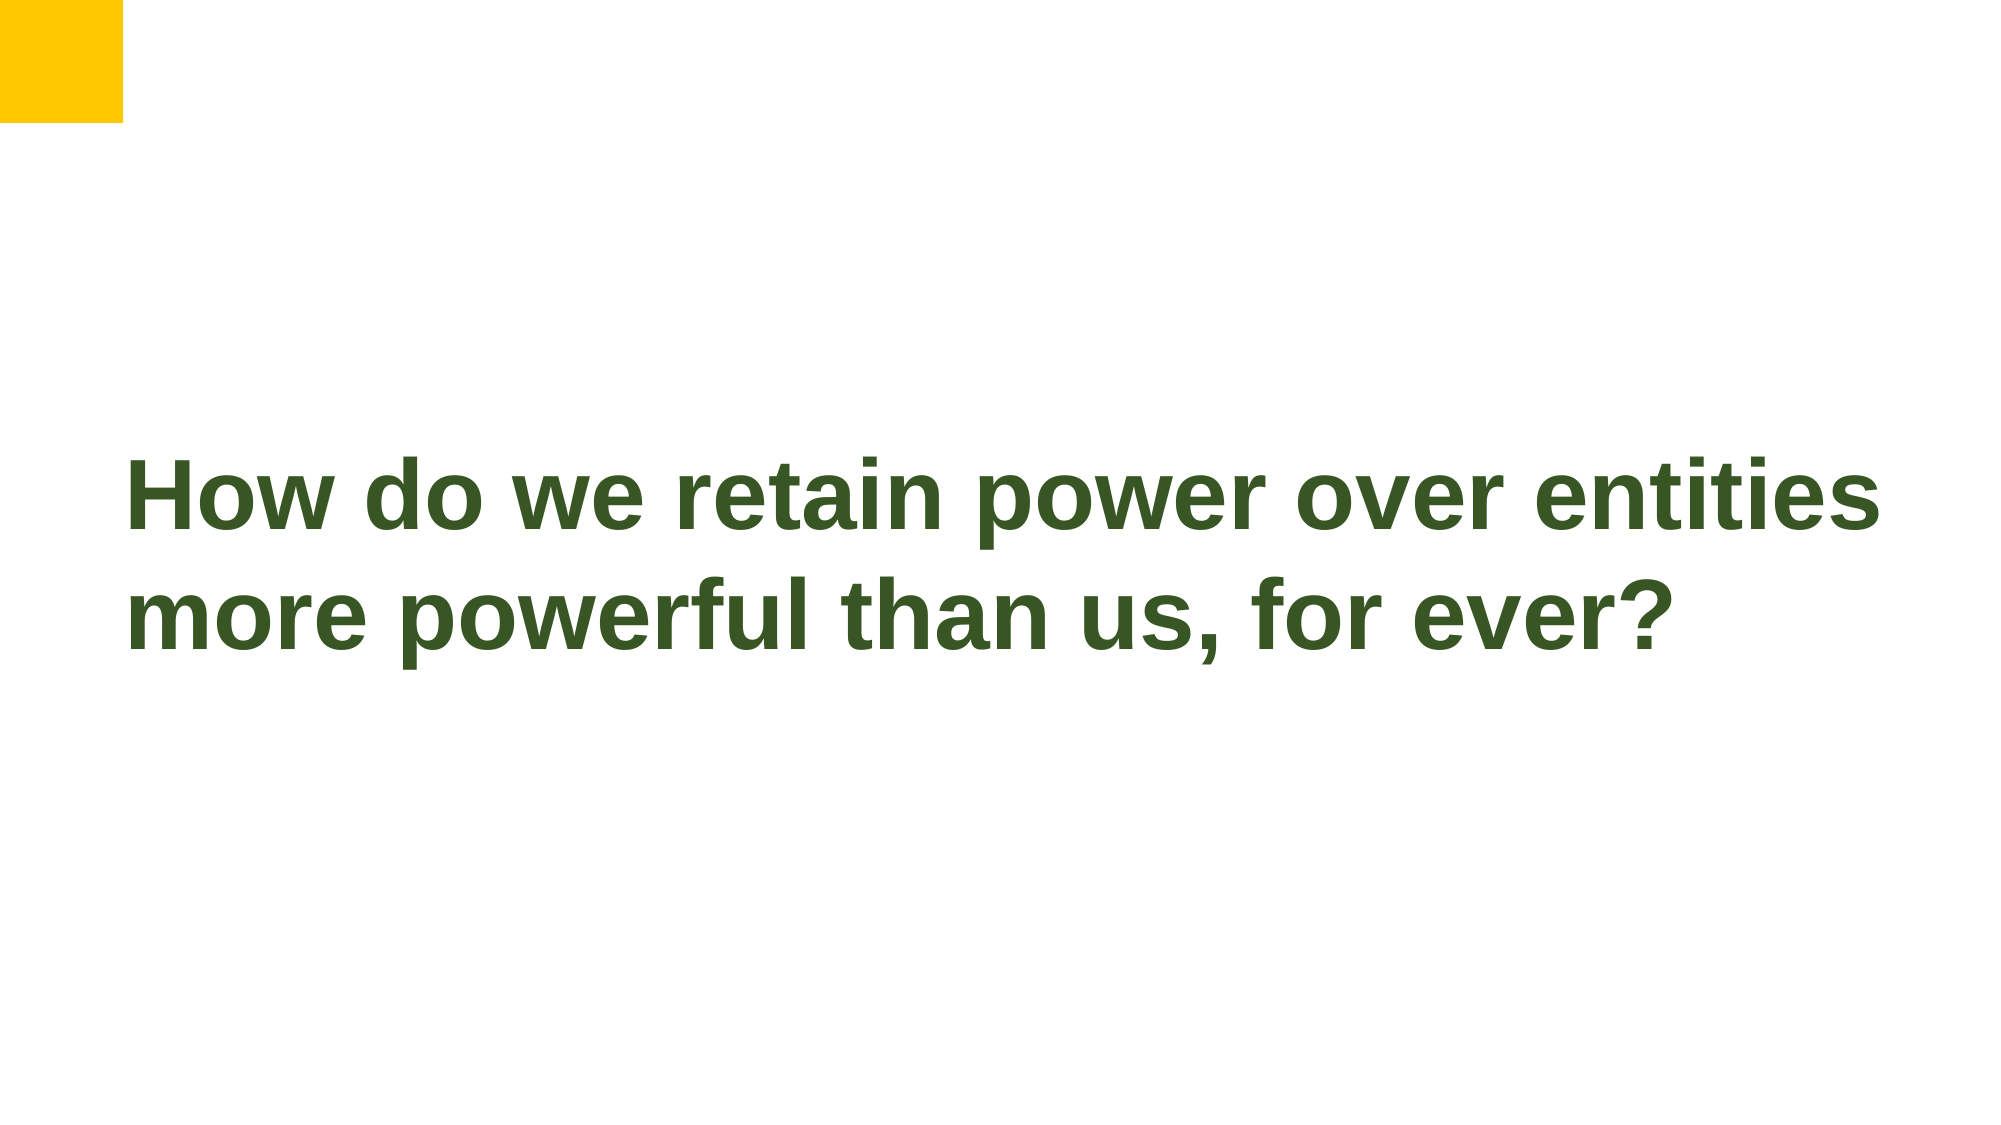

How do we retain power over entities more powerful than us, for ever?